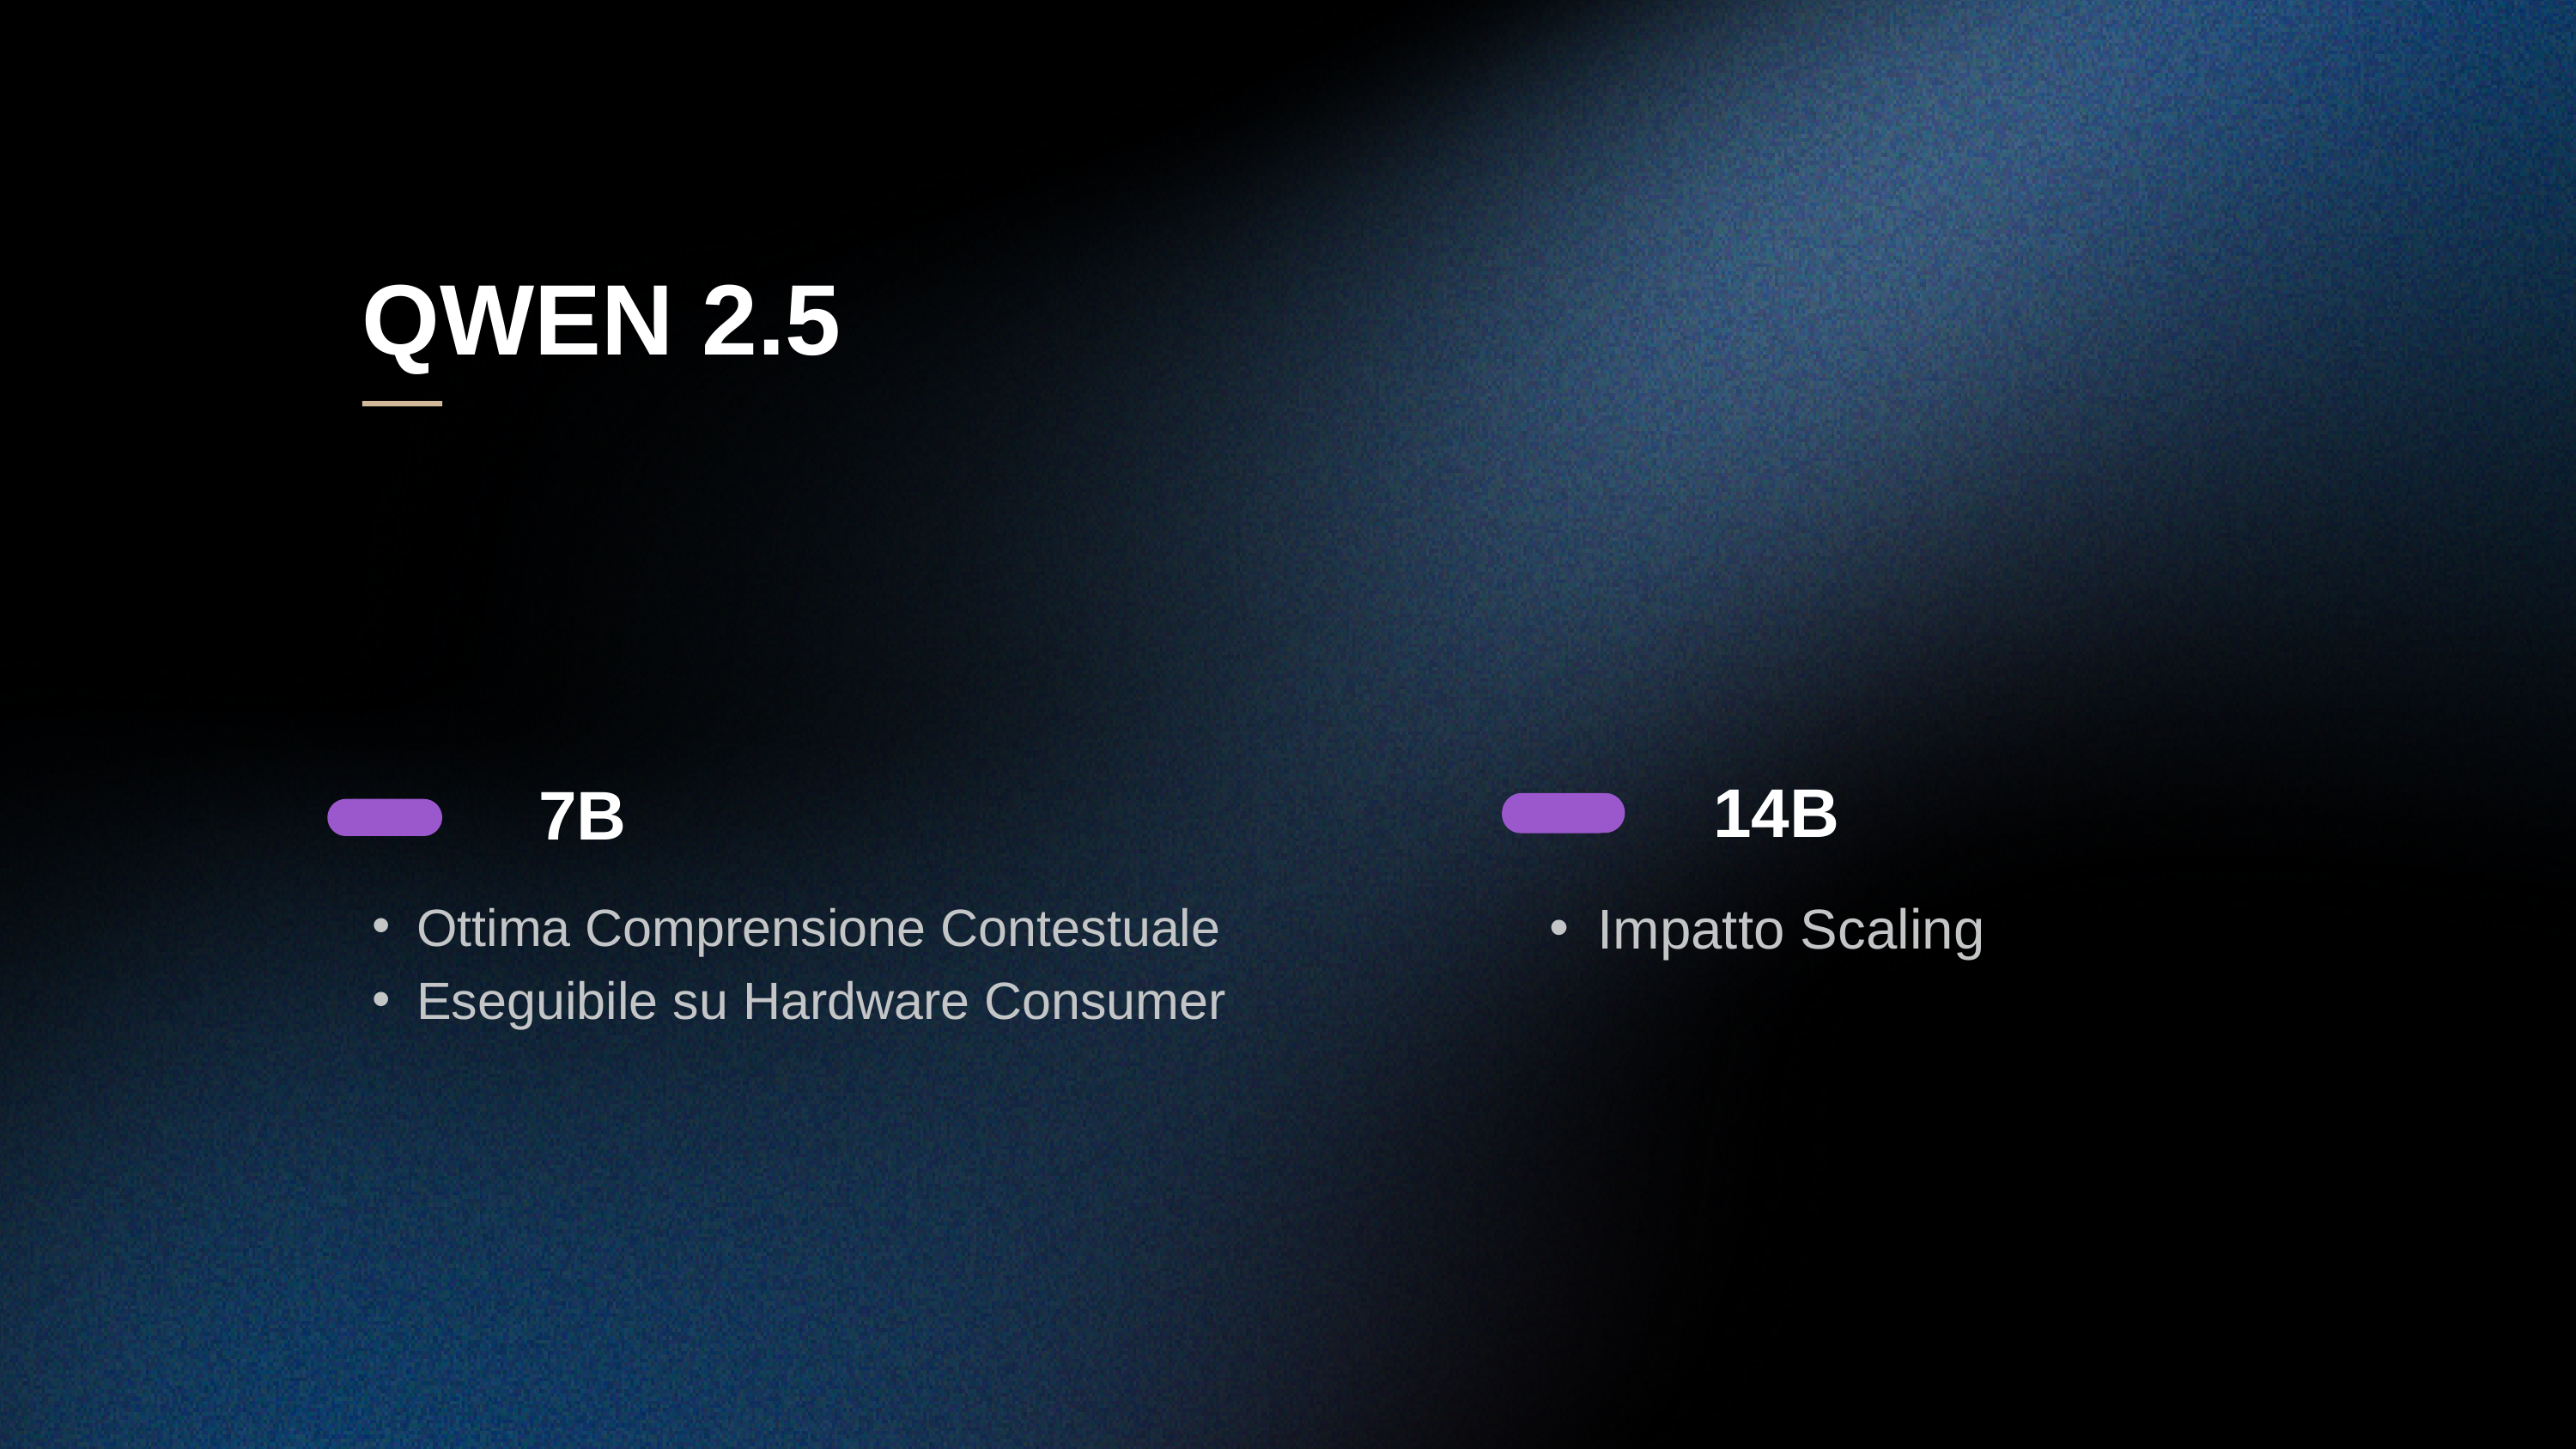

QWEN 2.5

14B
7B

Impatto Scaling
Ottima Comprensione Contestuale
Eseguibile su Hardware Consumer